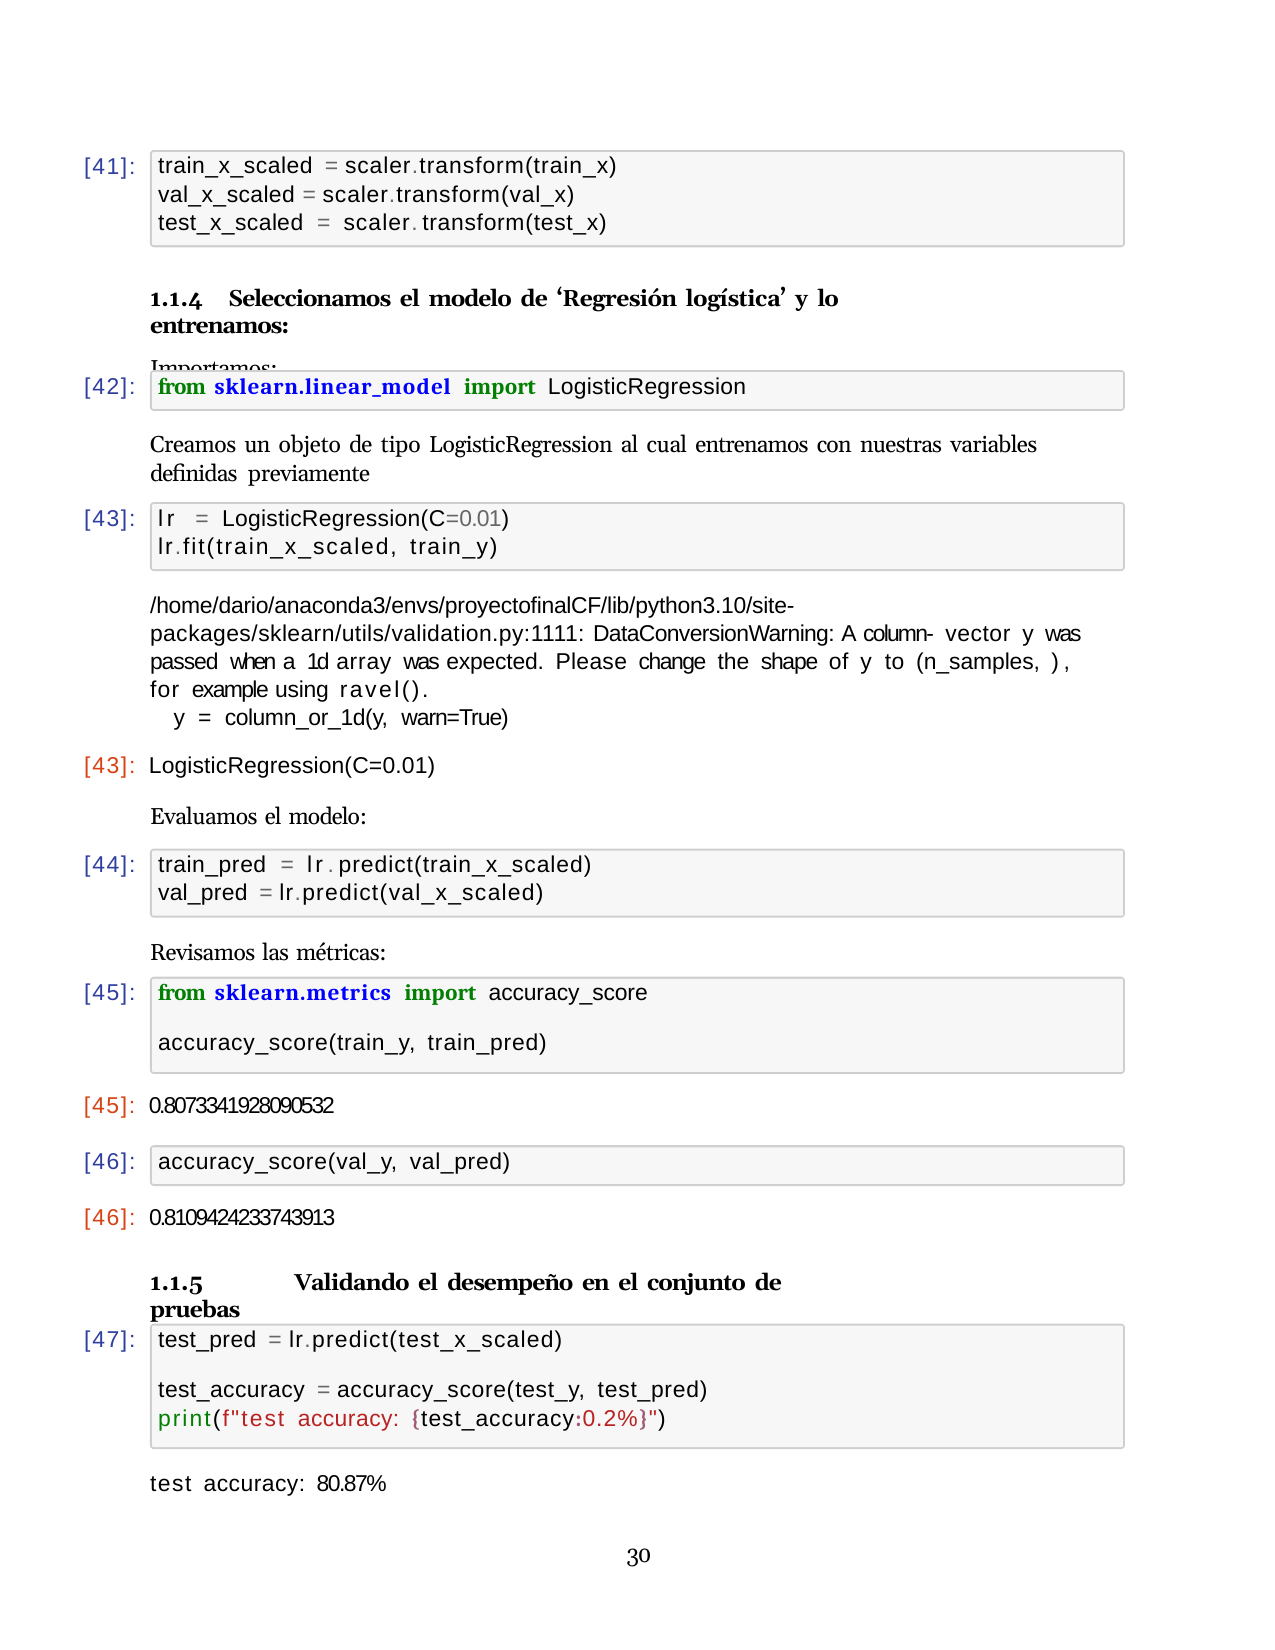

[41]:

train_x_scaled = scaler.transform(train_x)
val_x_scaled = scaler.transform(val_x)  test_x_scaled  =  scaler.transform(test_x)
1.1.4	Seleccionamos el modelo de ‘Regresión logística’ y lo entrenamos:
Importamos:
[42]:

from sklearn.linear_model  import LogisticRegression
Creamos un objeto de tipo LogisticRegression al cual entrenamos con nuestras variables definidas  previamente
[43]:

lr  =  LogisticRegression(C=0.01)
lr.fit(train_x_scaled, train_y)
/home/dario/anaconda3/envs/proyectofinalCF/lib/python3.10/site-  packages/sklearn/utils/validation.py:1111: DataConversionWarning: A column-  vector y was passed when a 1d array was expected. Please change the shape  of y  to (n_samples, ), for example using ravel().
y  =  column_or_1d(y,  warn=True)
[43]: LogisticRegression(C=0.01)

Evaluamos el modelo:
[44]:

train_pred  =  lr.predict(train_x_scaled)
val_pred = lr.predict(val_x_scaled)
Revisamos las métricas:
[45]:

from sklearn.metrics  import accuracy_score

accuracy_score(train_y, train_pred)
[45]: 0.8073341928090532
[46]:

accuracy_score(val_y, val_pred)
[46]: 0.8109424233743913

1.1.5	Validando el desempeño en el conjunto de pruebas
[47]:

test_pred = lr.predict(test_x_scaled)

test_accuracy = accuracy_score(test_y, test_pred)  print(f"test accuracy: {test_accuracy:0.2%}")
test accuracy: 80.87%
30